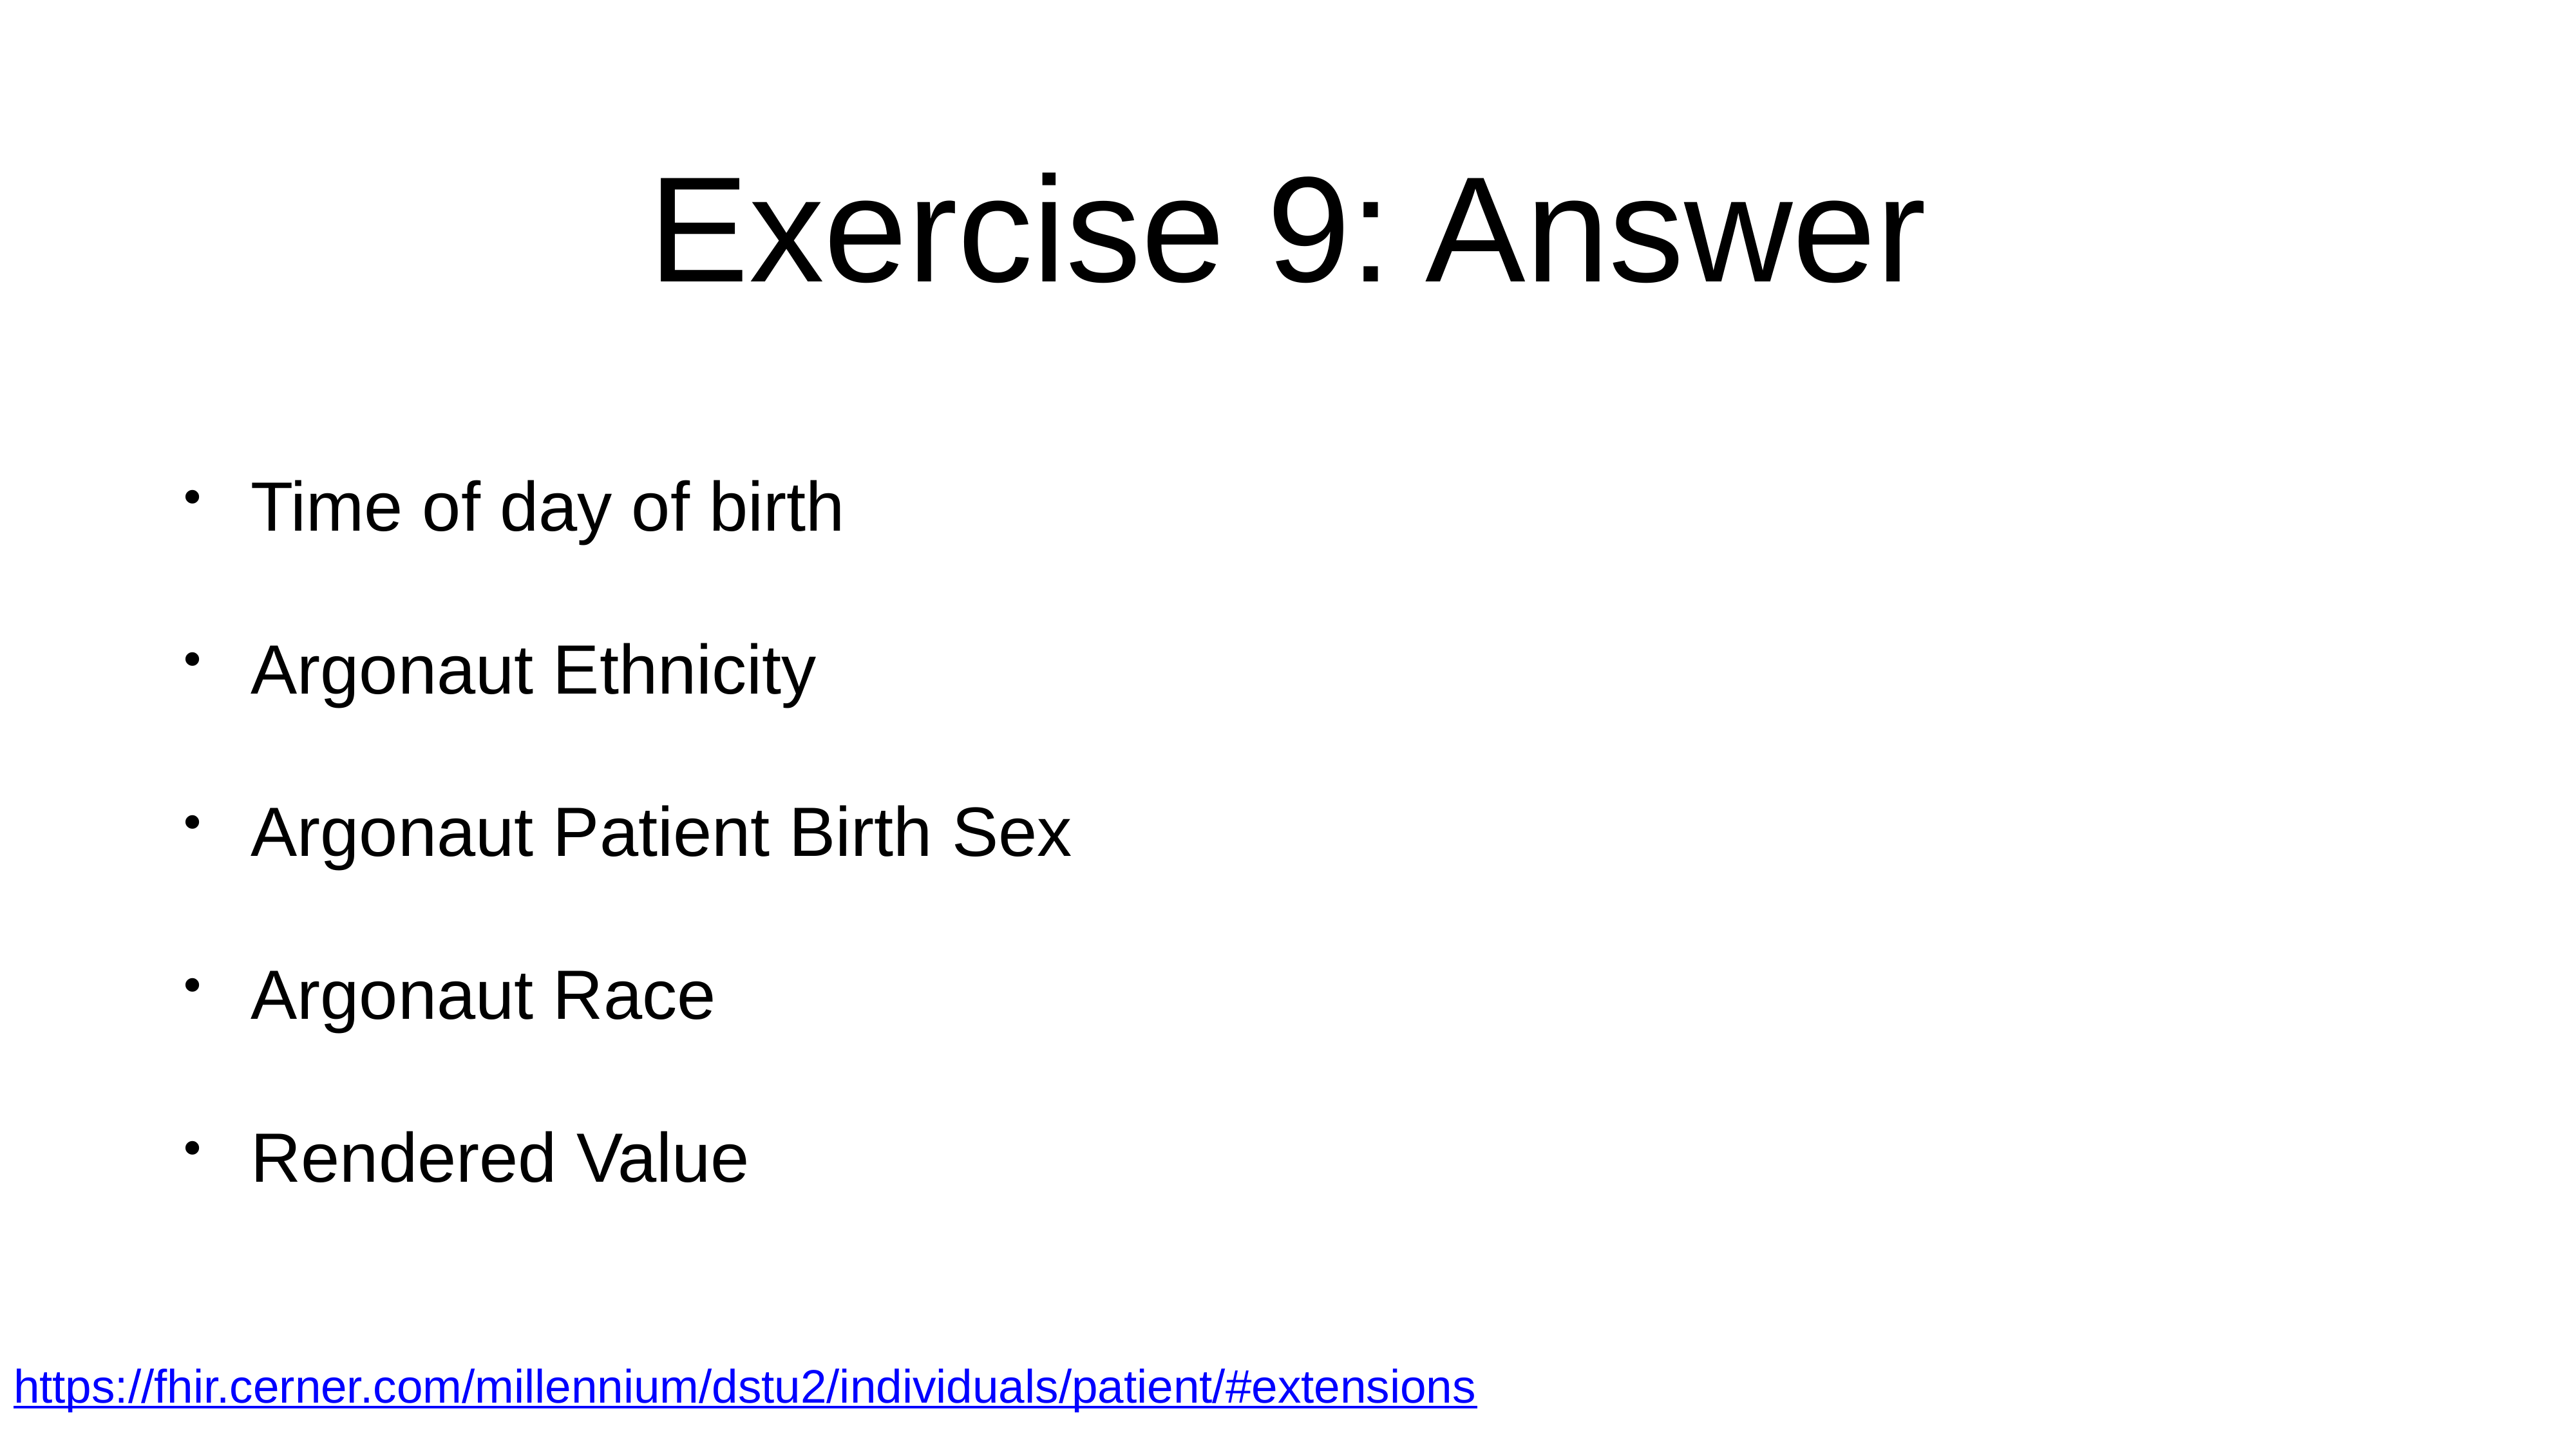

# Exercise 9: Answer
Time of day of birth
Argonaut Ethnicity
Argonaut Patient Birth Sex
Argonaut Race
Rendered Value
https://fhir.cerner.com/millennium/dstu2/individuals/patient/#extensions